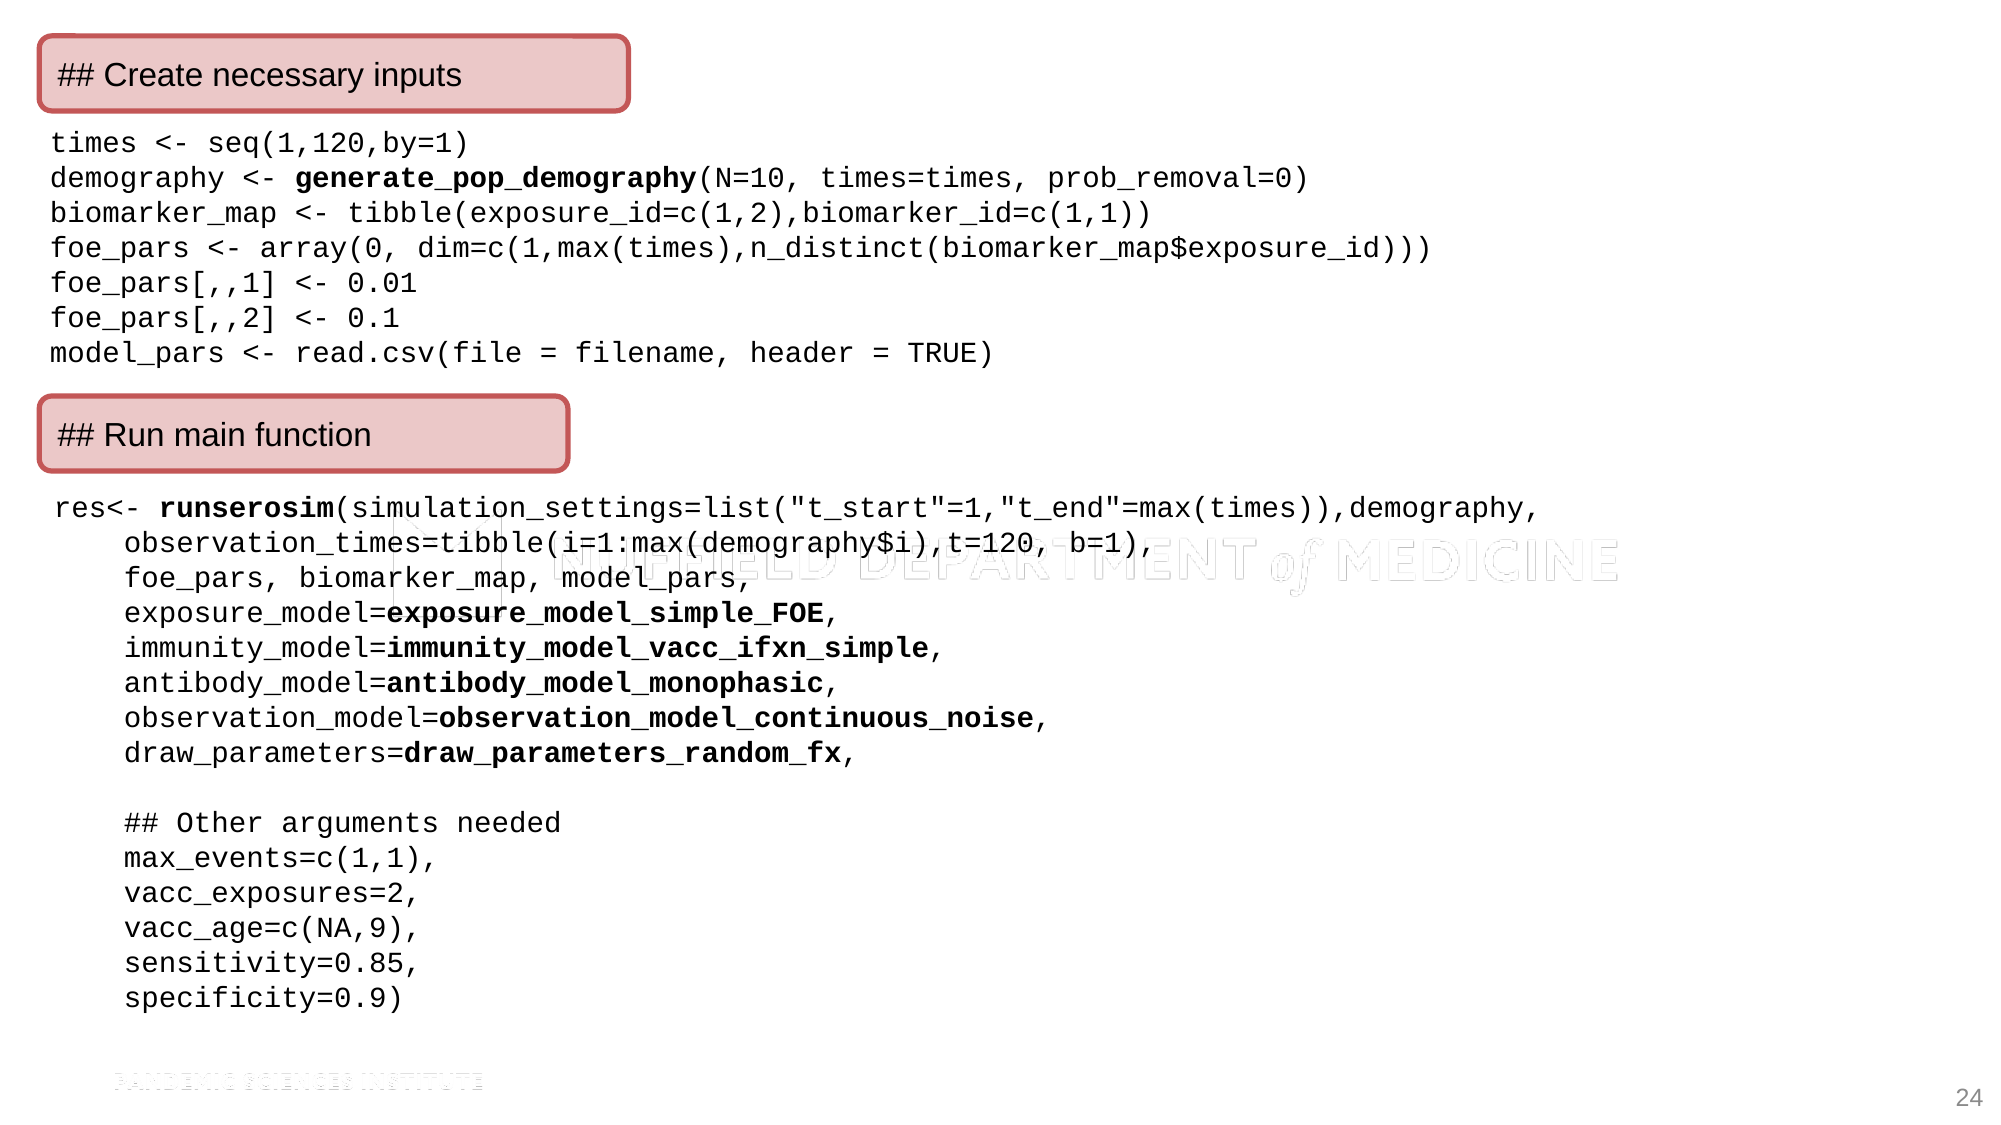

## Create necessary inputs
  times <- seq(1,120,by=1)
  demography <- generate_pop_demography(N=10, times=times, prob_removal=0)
  biomarker_map <- tibble(exposure_id=c(1,2),biomarker_id=c(1,1))
  foe_pars <- array(0, dim=c(1,max(times),n_distinct(biomarker_map$exposure_id)))
  foe_pars[,,1] <- 0.01
  foe_pars[,,2] <- 0.1
  model_pars <- read.csv(file = filename, header = TRUE)

## Run main function

res<- runserosim(simulation_settings=list("t_start"=1,"t_end"=max(times)),demography,
    observation_times=tibble(i=1:max(demography$i),t=120, b=1),
    foe_pars, biomarker_map, model_pars,
    exposure_model=exposure_model_simple_FOE,
    immunity_model=immunity_model_vacc_ifxn_simple,
    antibody_model=antibody_model_monophasic,
    observation_model=observation_model_continuous_noise,
    draw_parameters=draw_parameters_random_fx,

    ## Other arguments needed
    max_events=c(1,1),
    vacc_exposures=2,
    vacc_age=c(NA,9),
    sensitivity=0.85,
    specificity=0.9)
24